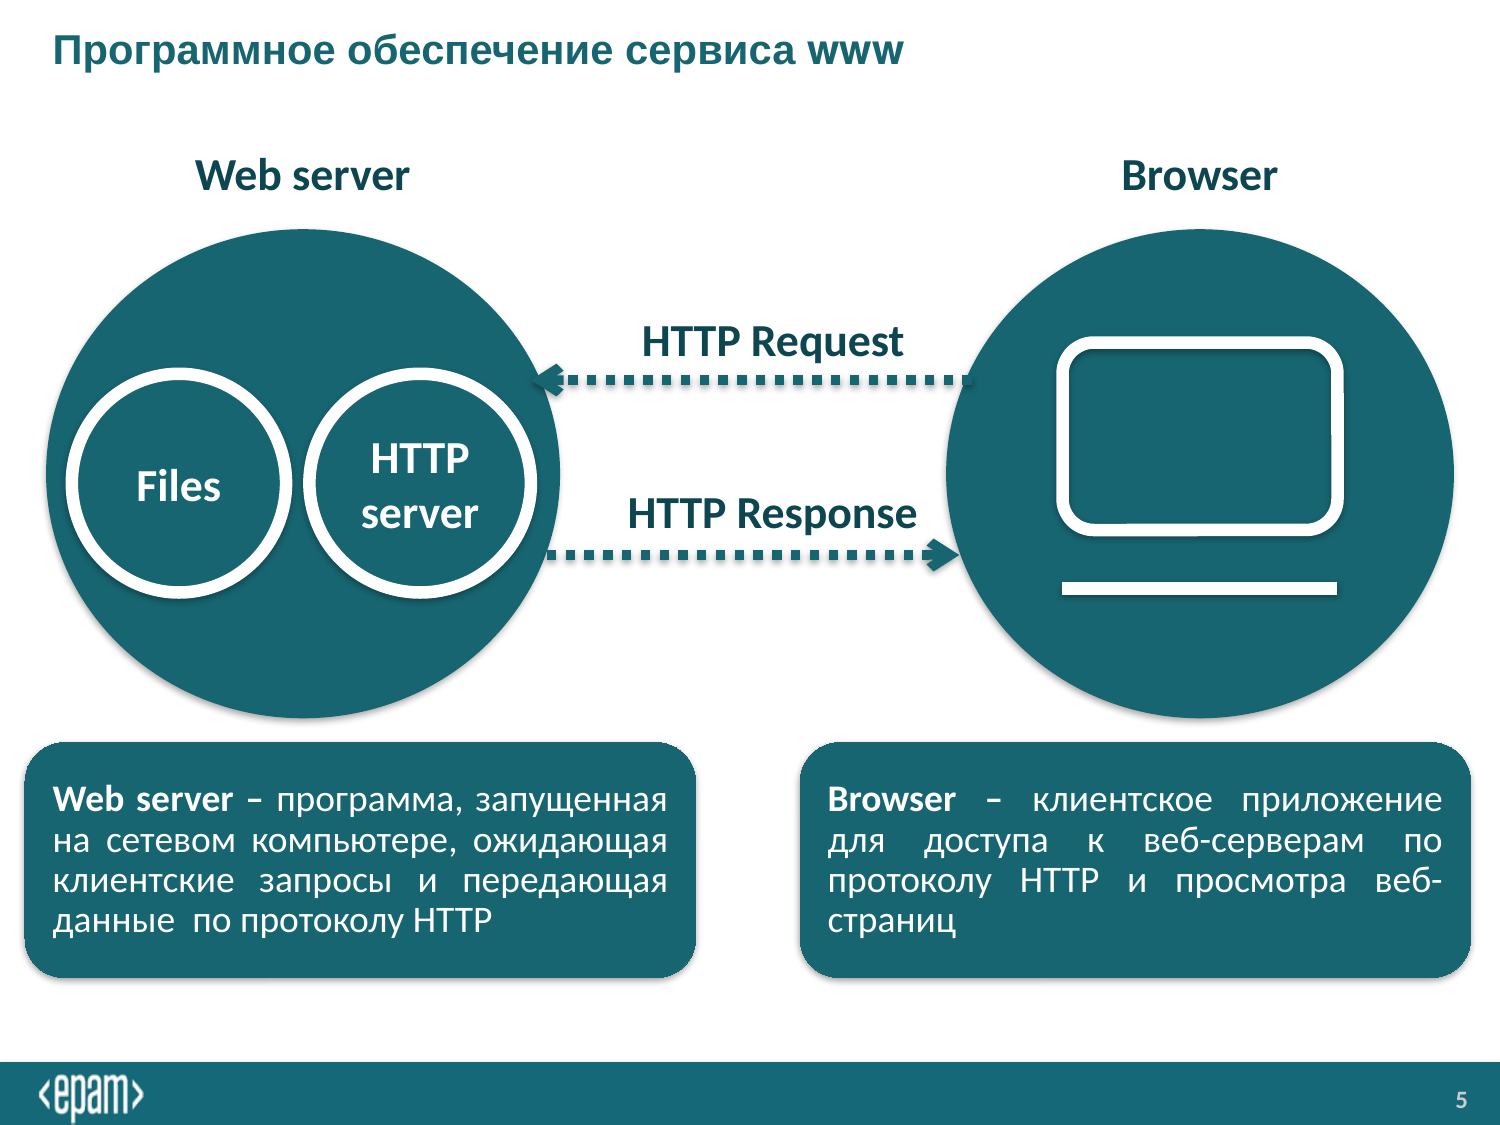

# Программное обеспечение сервиса www
Web server
Browser

HTTP Request

Files
HTTP server
HTTP Response
Web server – программа, запущенная на сетевом компьютере, ожидающая клиентские запросы и передающая данные  по протоколу HTTP
Browser – клиентское приложение для доступа к веб-серверам по протоколу HTTP и просмотра веб-страниц